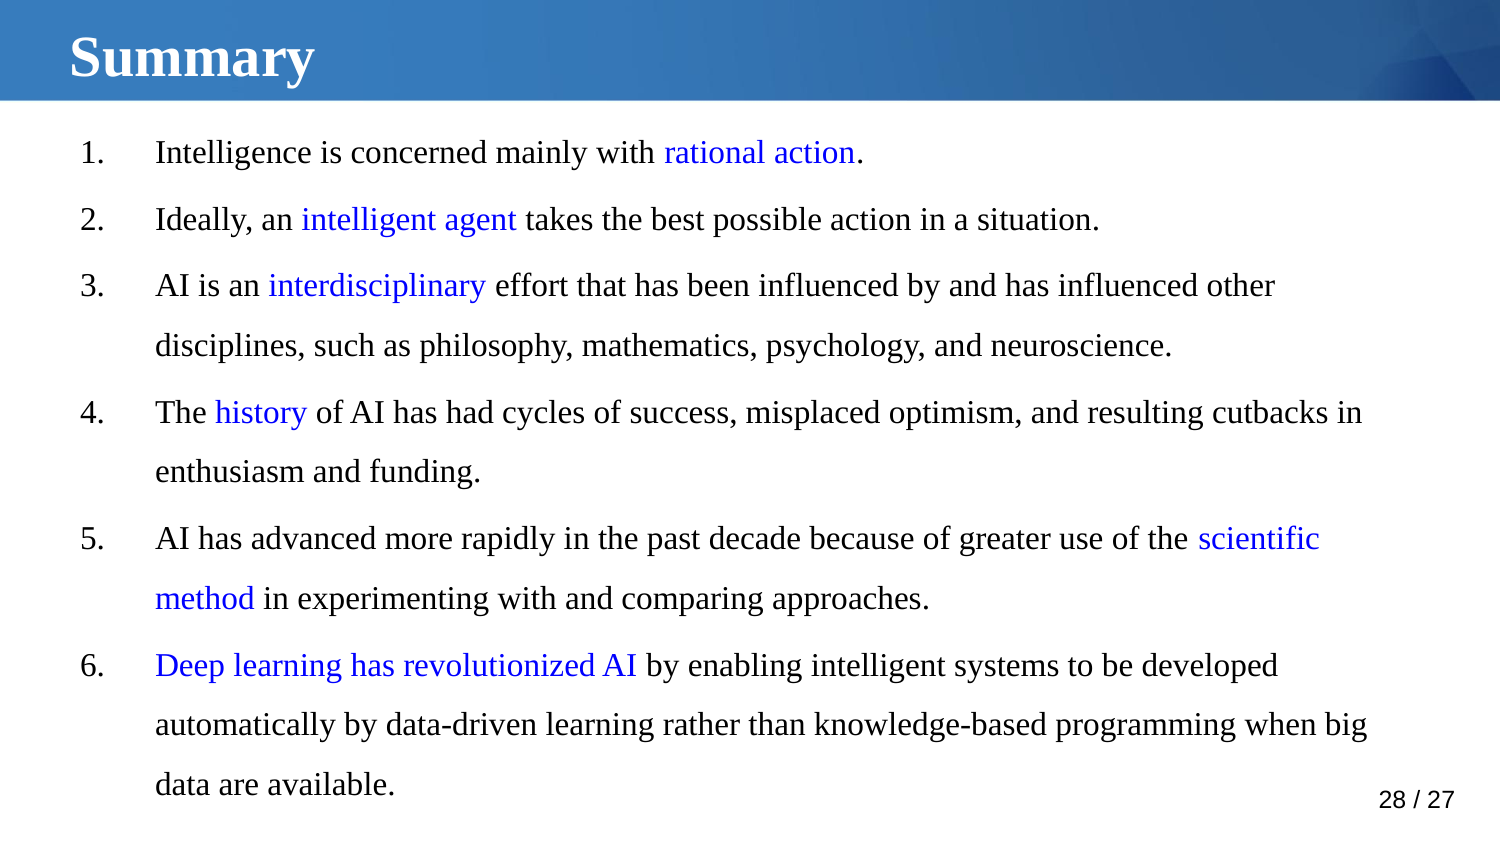

# Summary
Intelligence is concerned mainly with rational action.
Ideally, an intelligent agent takes the best possible action in a situation.
AI is an interdisciplinary effort that has been influenced by and has influenced other disciplines, such as philosophy, mathematics, psychology, and neuroscience.
The history of AI has had cycles of success, misplaced optimism, and resulting cutbacks in enthusiasm and funding.
AI has advanced more rapidly in the past decade because of greater use of the scientific method in experimenting with and comparing approaches.
Deep learning has revolutionized AI by enabling intelligent systems to be developed automatically by data-driven learning rather than knowledge-based programming when big data are available.